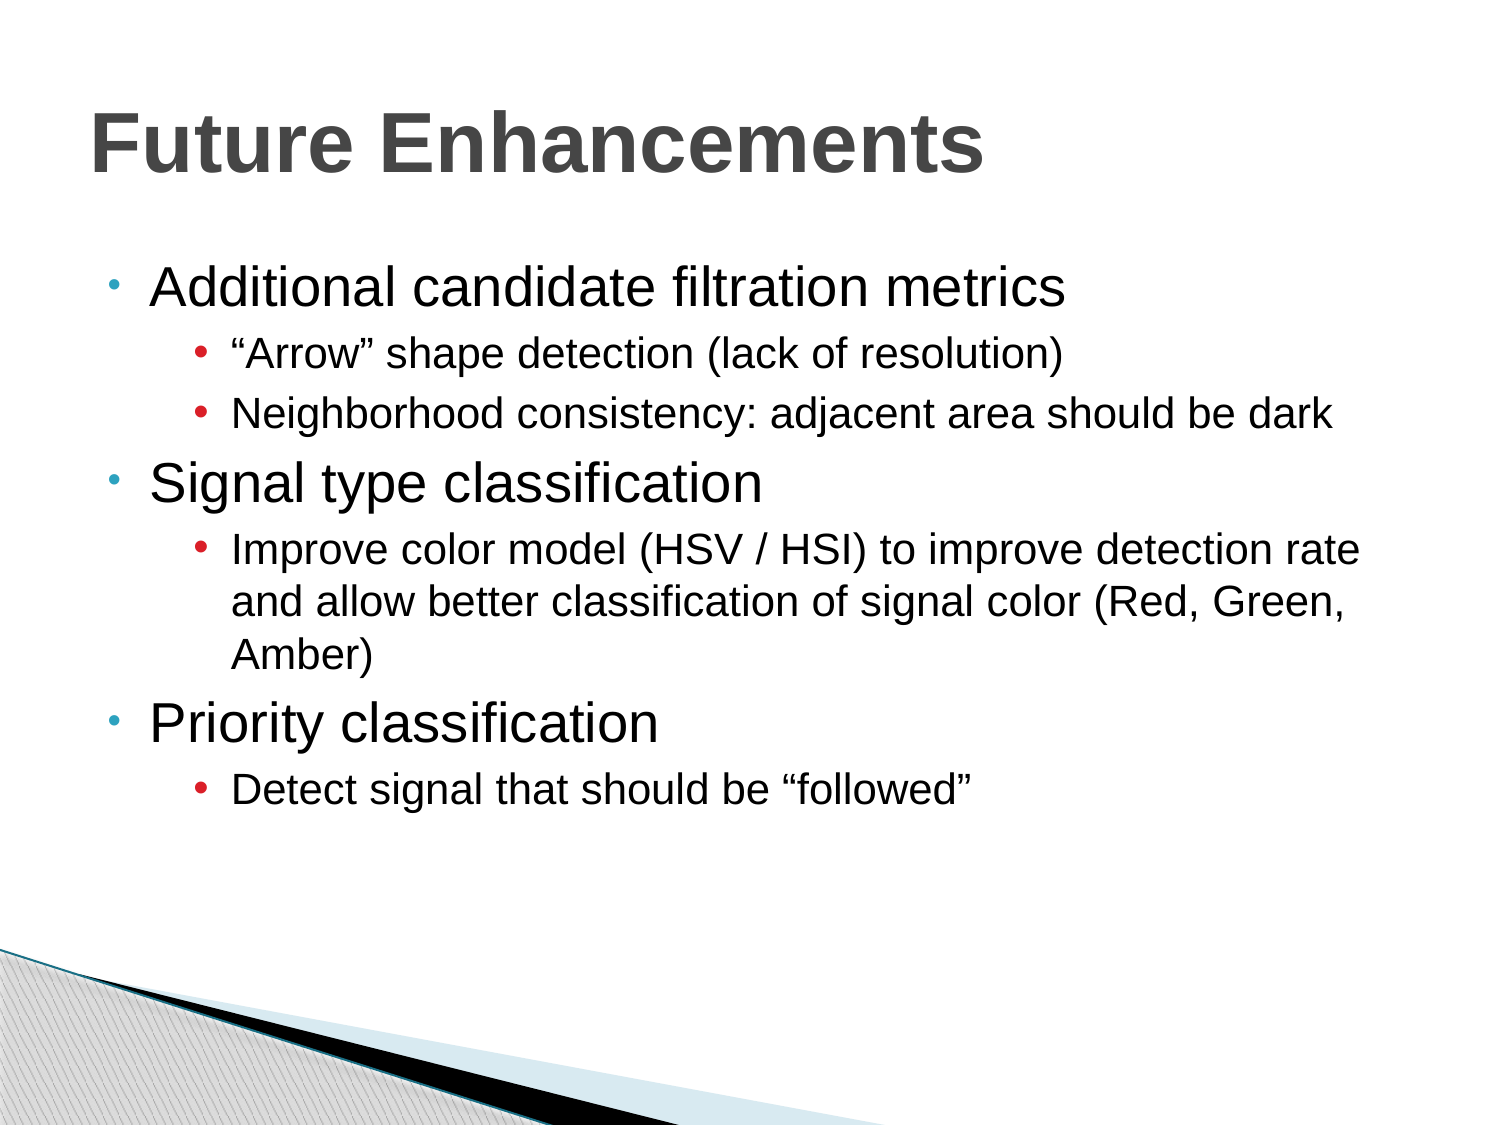

# Future Enhancements
Additional candidate filtration metrics
“Arrow” shape detection (lack of resolution)
Neighborhood consistency: adjacent area should be dark
Signal type classification
Improve color model (HSV / HSI) to improve detection rate and allow better classification of signal color (Red, Green, Amber)
Priority classification
Detect signal that should be “followed”